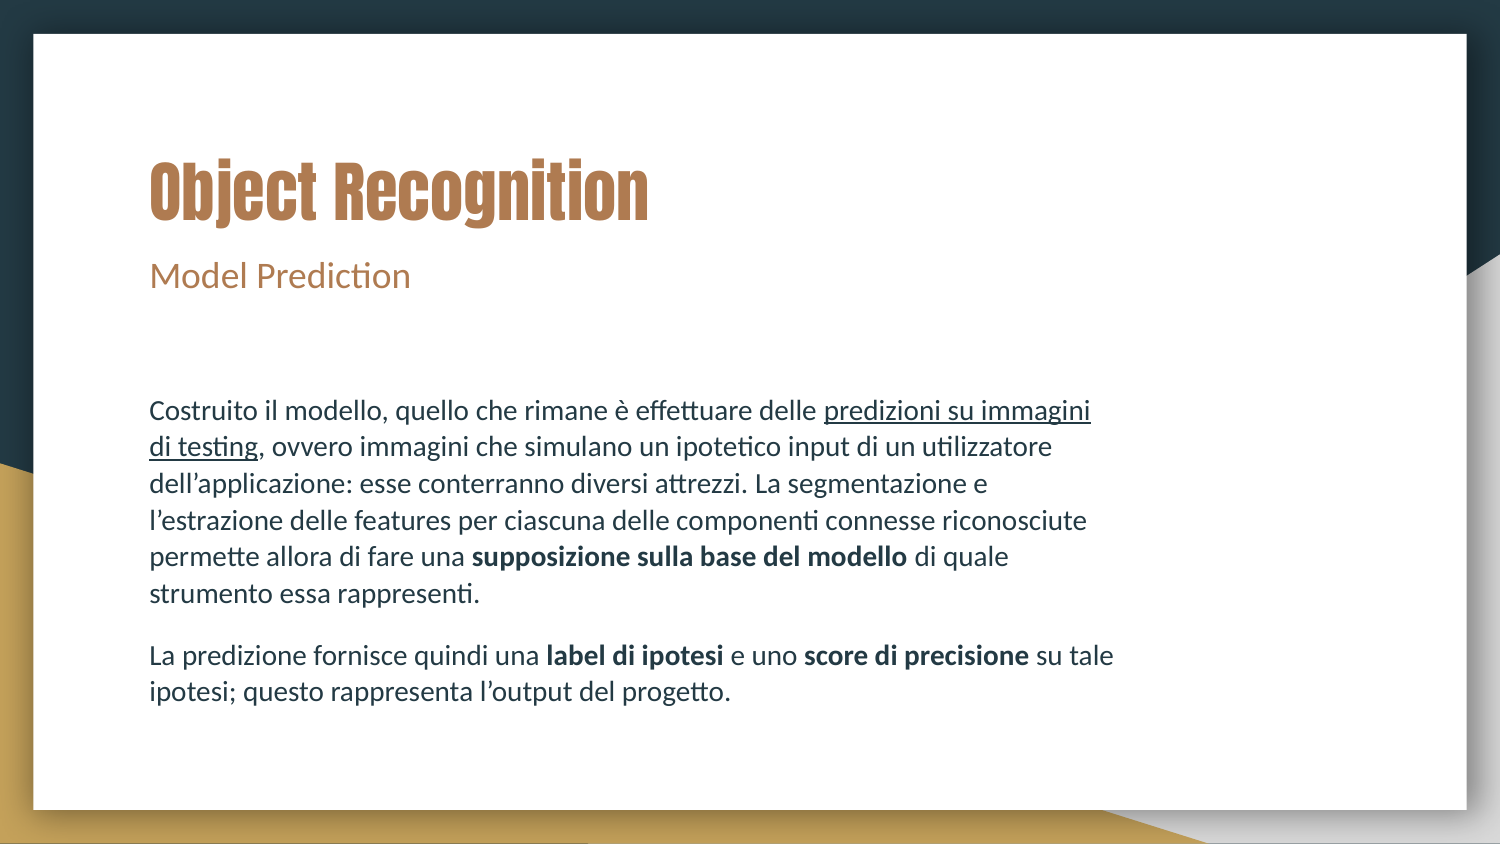

# Object Recognition
Model Prediction
Costruito il modello, quello che rimane è effettuare delle predizioni su immagini di testing, ovvero immagini che simulano un ipotetico input di un utilizzatore dell’applicazione: esse conterranno diversi attrezzi. La segmentazione e l’estrazione delle features per ciascuna delle componenti connesse riconosciute permette allora di fare una supposizione sulla base del modello di quale strumento essa rappresenti.
La predizione fornisce quindi una label di ipotesi e uno score di precisione su tale ipotesi; questo rappresenta l’output del progetto.